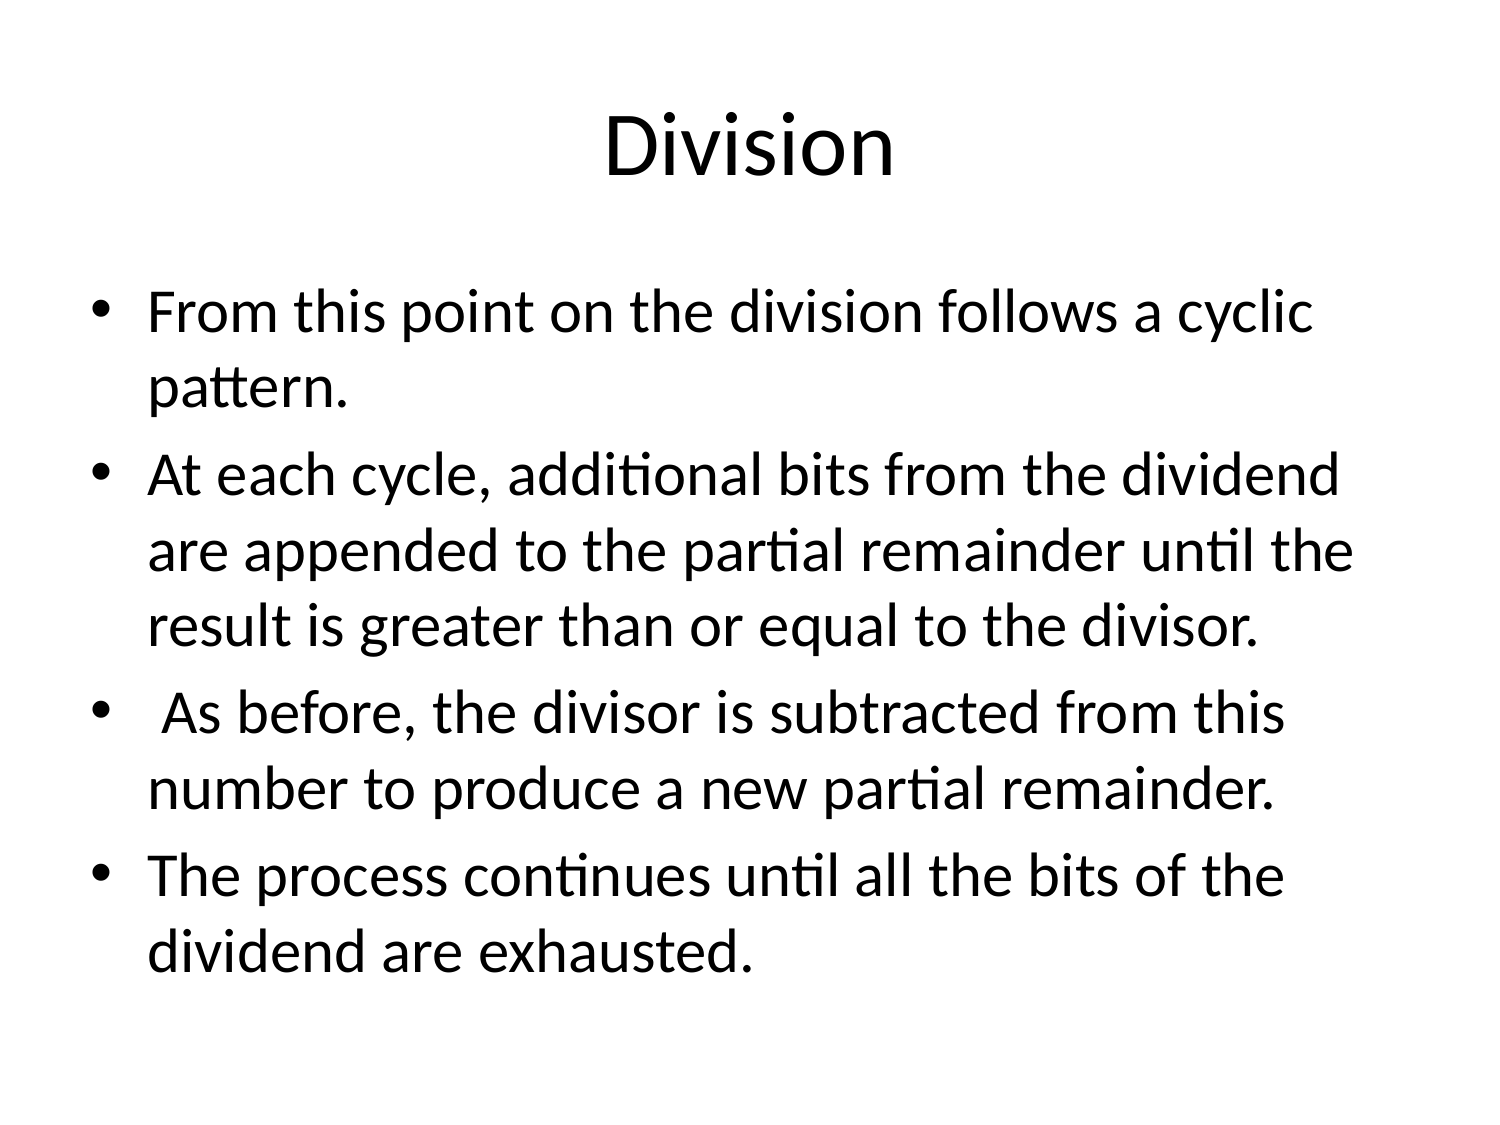

# Division
From this point on the division follows a cyclic pattern.
At each cycle, additional bits from the dividend are appended to the partial remainder until the result is greater than or equal to the divisor.
 As before, the divisor is subtracted from this number to produce a new partial remainder.
The process continues until all the bits of the dividend are exhausted.